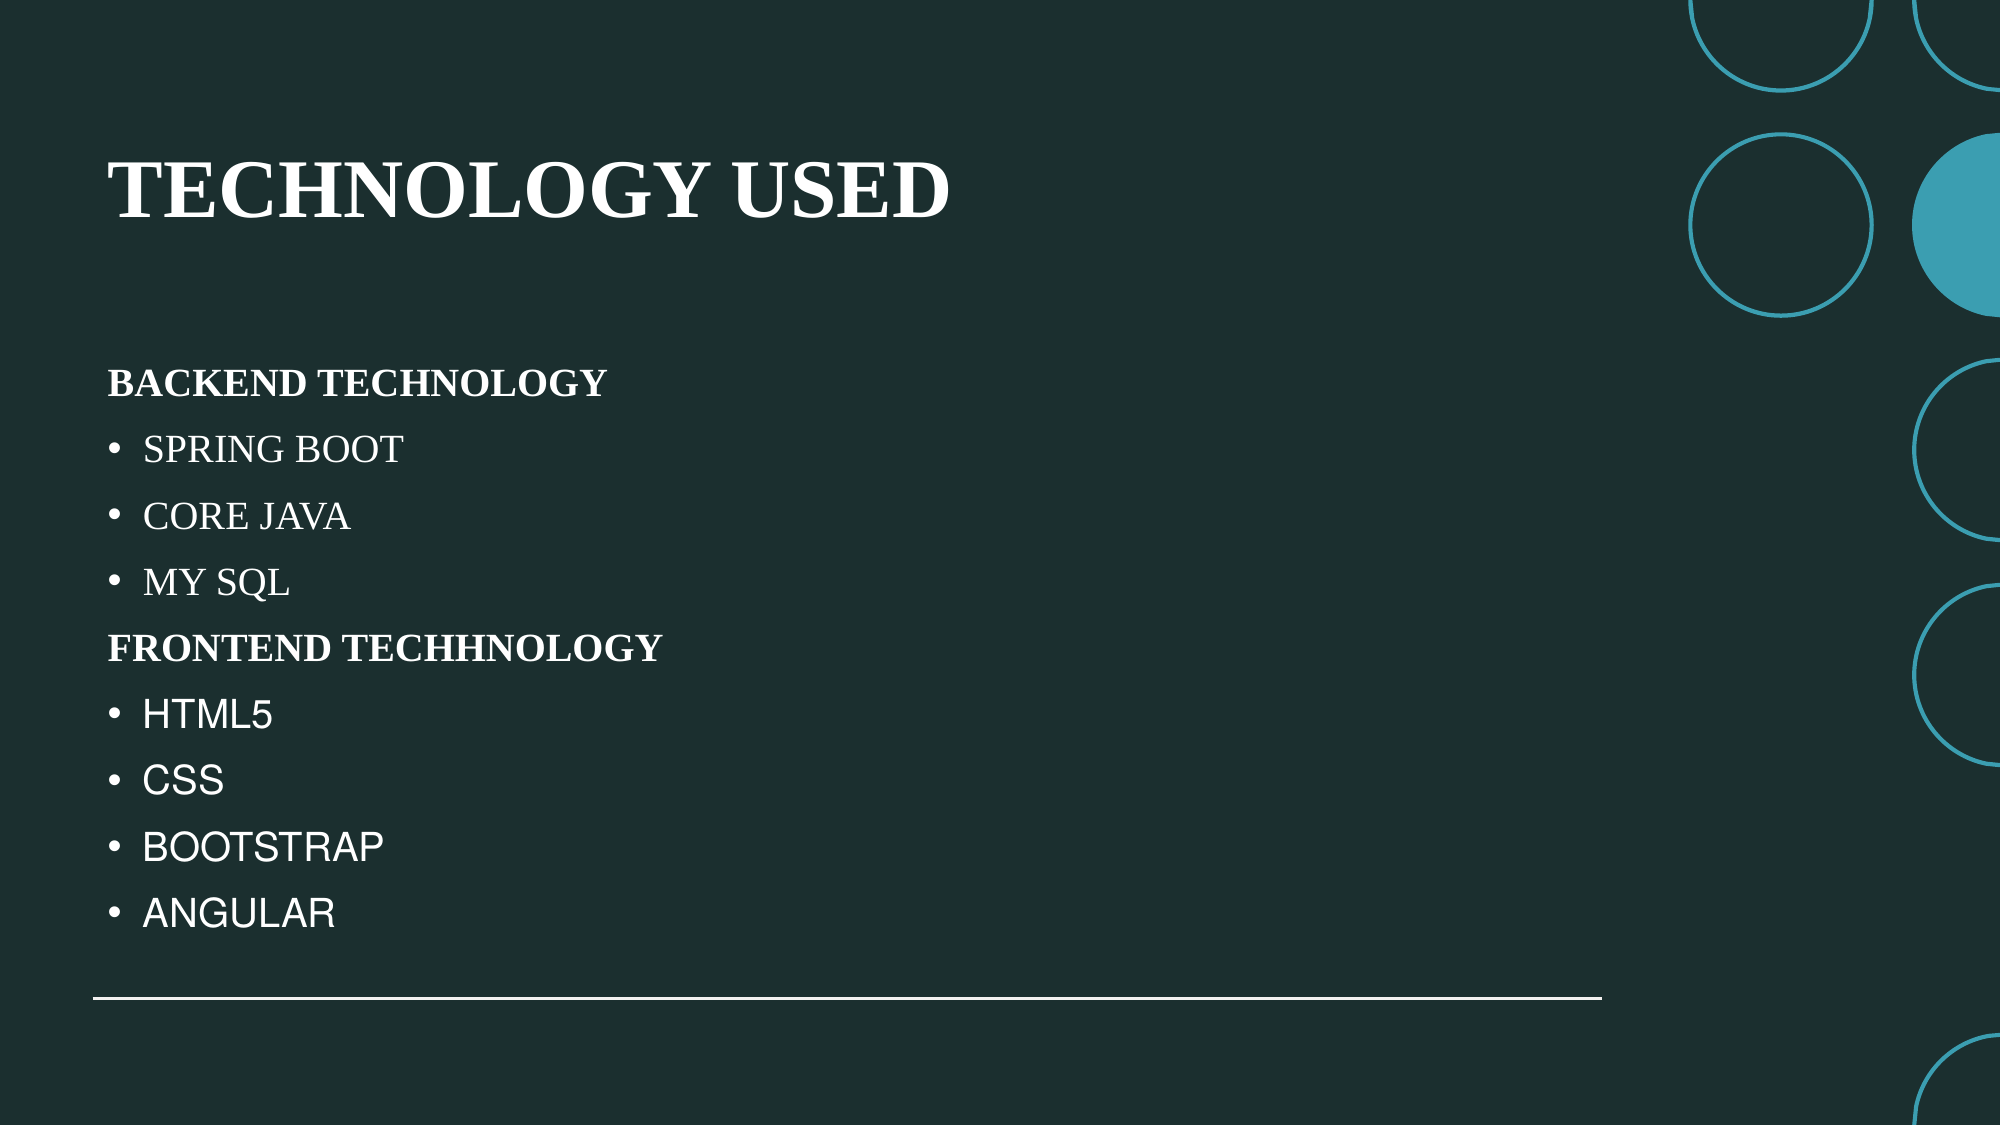

# TECHNOLOGY USED
BACKEND TECHNOLOGY
SPRING BOOT
CORE JAVA
MY SQL
FRONTEND TECHHNOLOGY
HTML5
CSS
BOOTSTRAP
ANGULAR